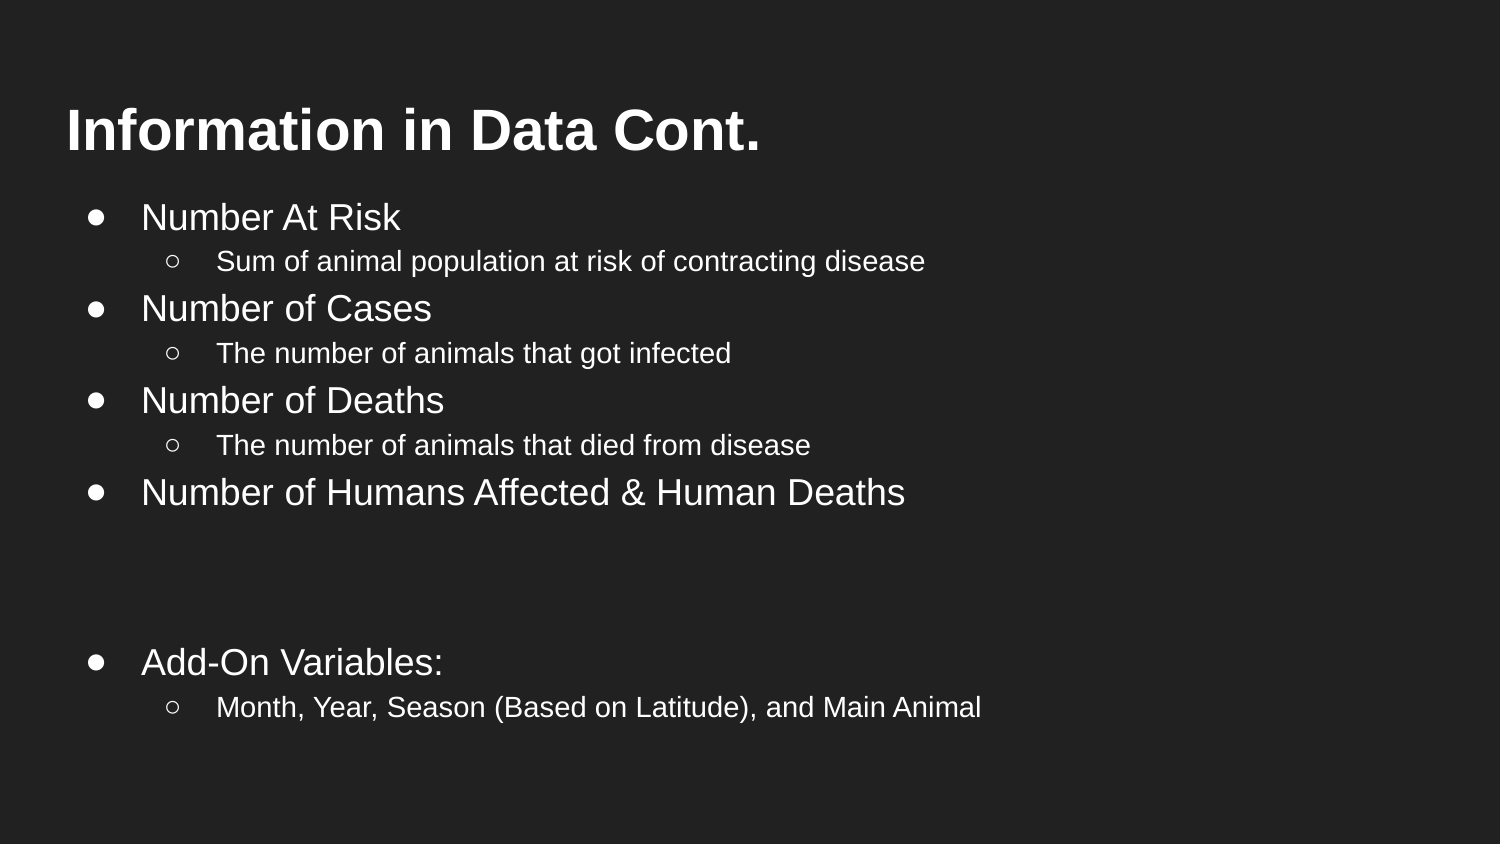

# Information in Data Cont.

Number At Risk
Sum of animal population at risk of contracting disease
Number of Cases
The number of animals that got infected
Number of Deaths
The number of animals that died from disease
Number of Humans Affected & Human Deaths

Add-On Variables:
Month, Year, Season (Based on Latitude), and Main Animal